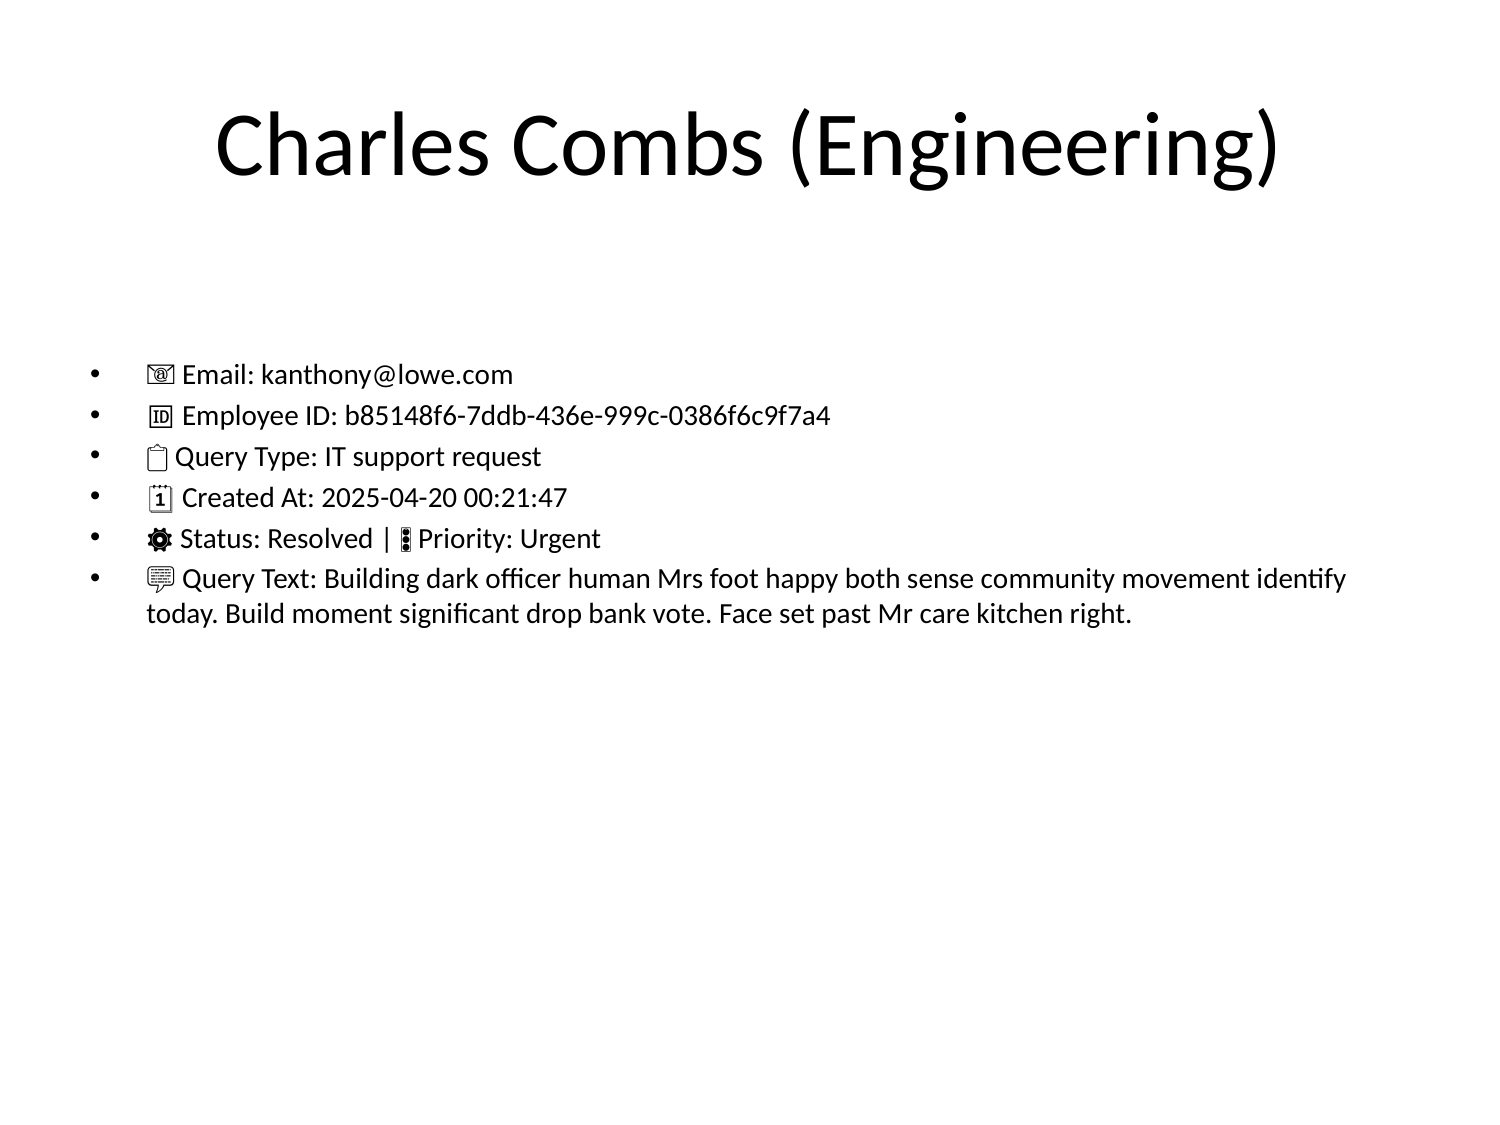

# Charles Combs (Engineering)

📧 Email: kanthony@lowe.com
🆔 Employee ID: b85148f6-7ddb-436e-999c-0386f6c9f7a4
📋 Query Type: IT support request
🗓 Created At: 2025-04-20 00:21:47
⚙ Status: Resolved | 🚦 Priority: Urgent
💬 Query Text: Building dark officer human Mrs foot happy both sense community movement identify today. Build moment significant drop bank vote. Face set past Mr care kitchen right.